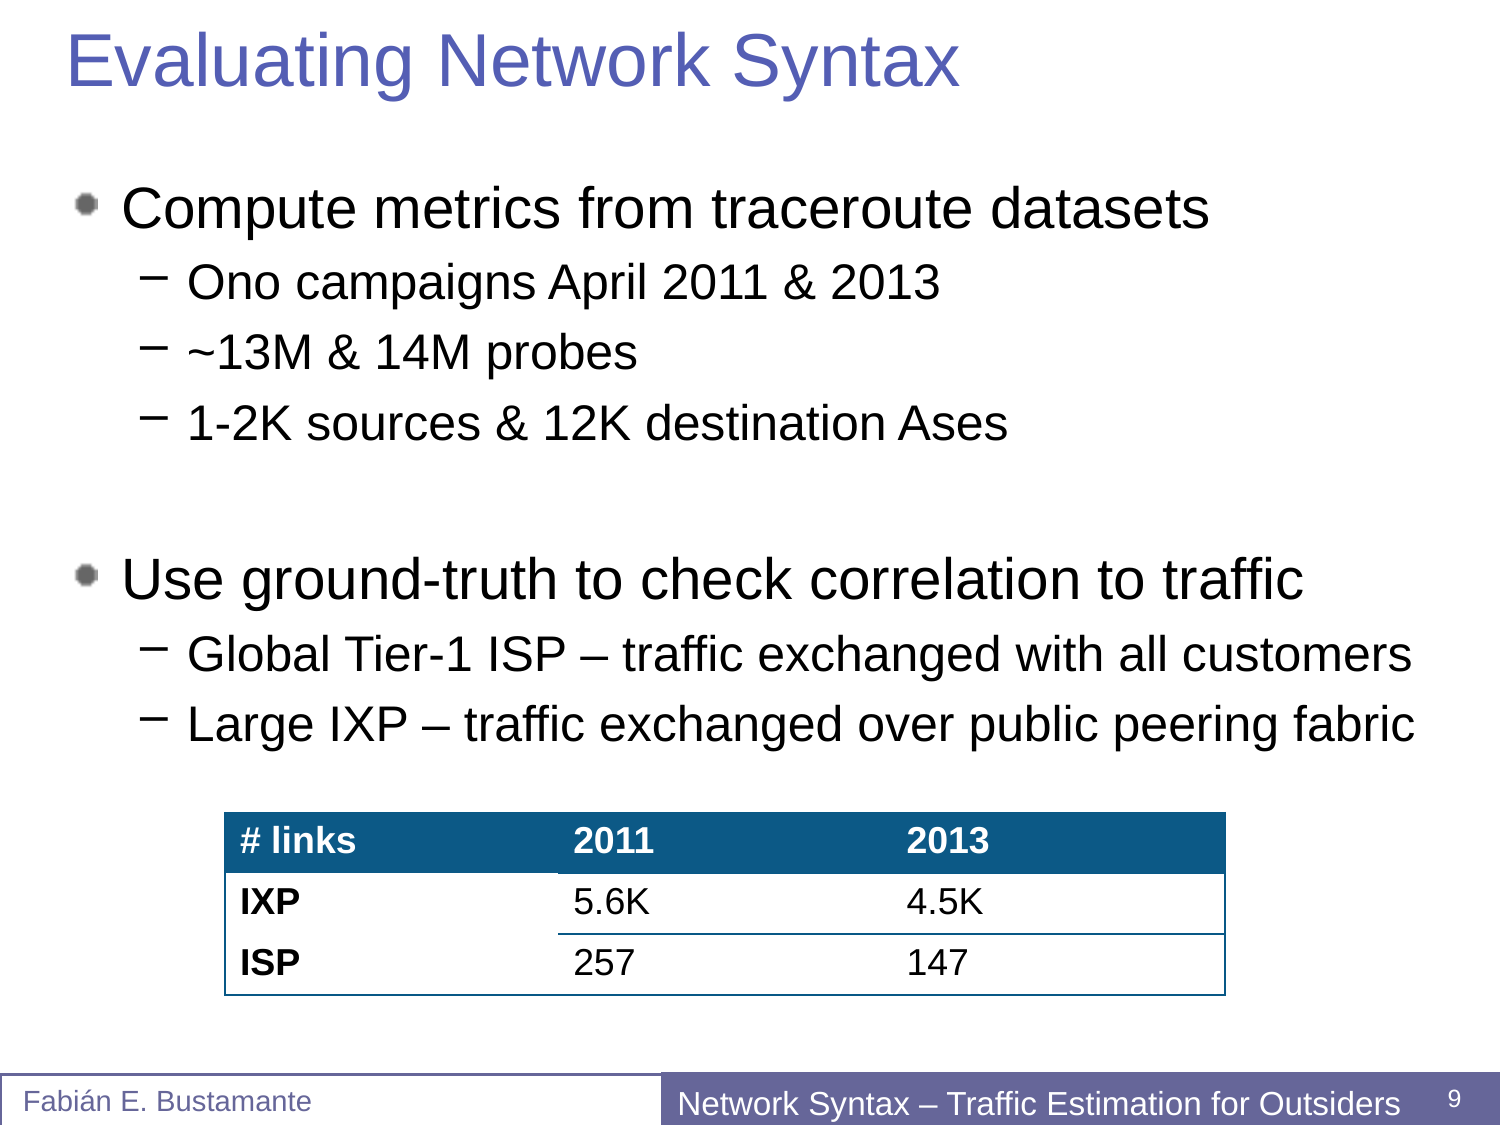

# Evaluating Network Syntax
Compute metrics from traceroute datasets
Ono campaigns April 2011 & 2013
~13M & 14M probes
1-2K sources & 12K destination Ases

Use ground-truth to check correlation to traffic
Global Tier-1 ISP – traffic exchanged with all customers
Large IXP – traffic exchanged over public peering fabric

| # links | 2011 | 2013 |
| --- | --- | --- |
| IXP | 5.6K | 4.5K |
| ISP | 257 | 147 |